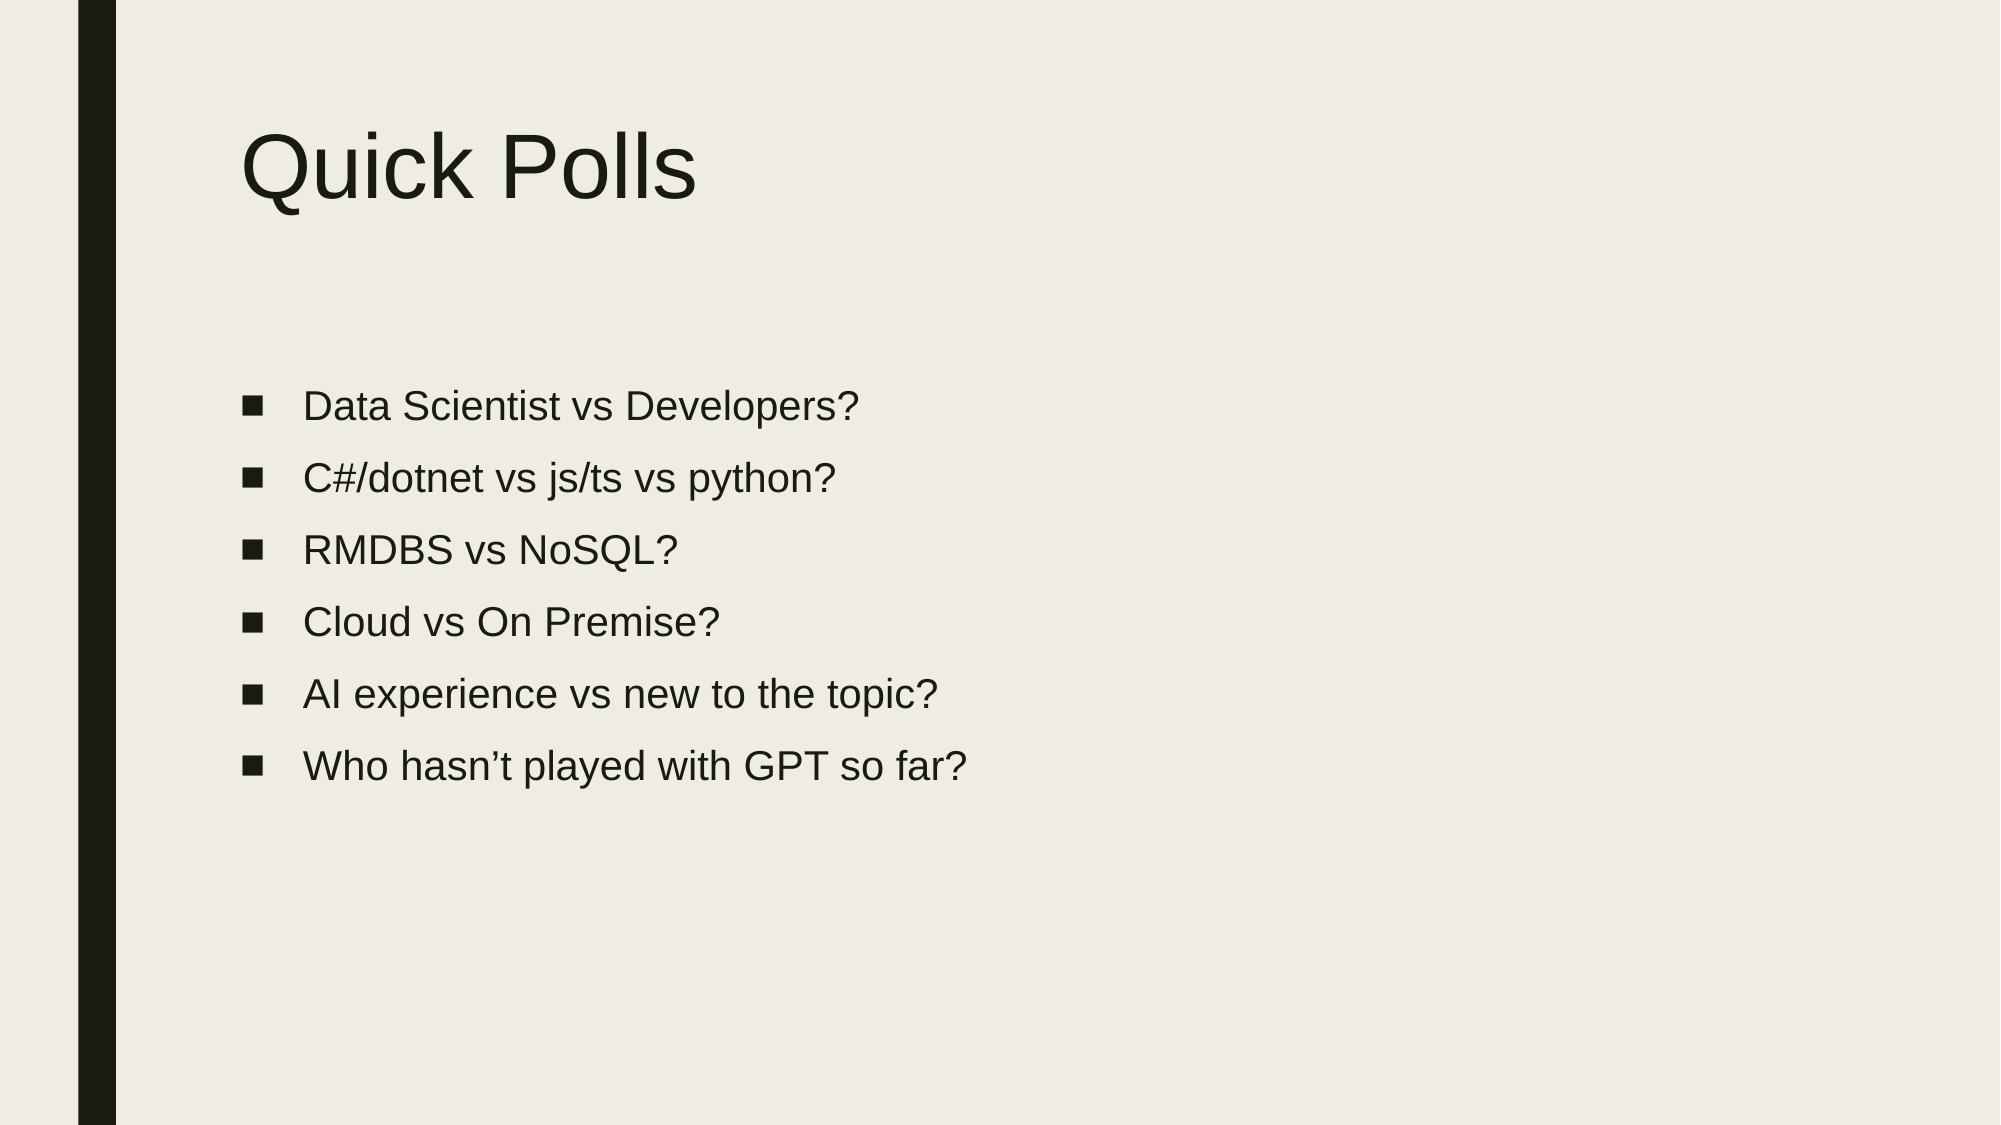

# Quick Polls
Data Scientist vs Developers?
C#/dotnet vs js/ts vs python?
RMDBS vs NoSQL?
Cloud vs On Premise?
AI experience vs new to the topic?
Who hasn’t played with GPT so far?